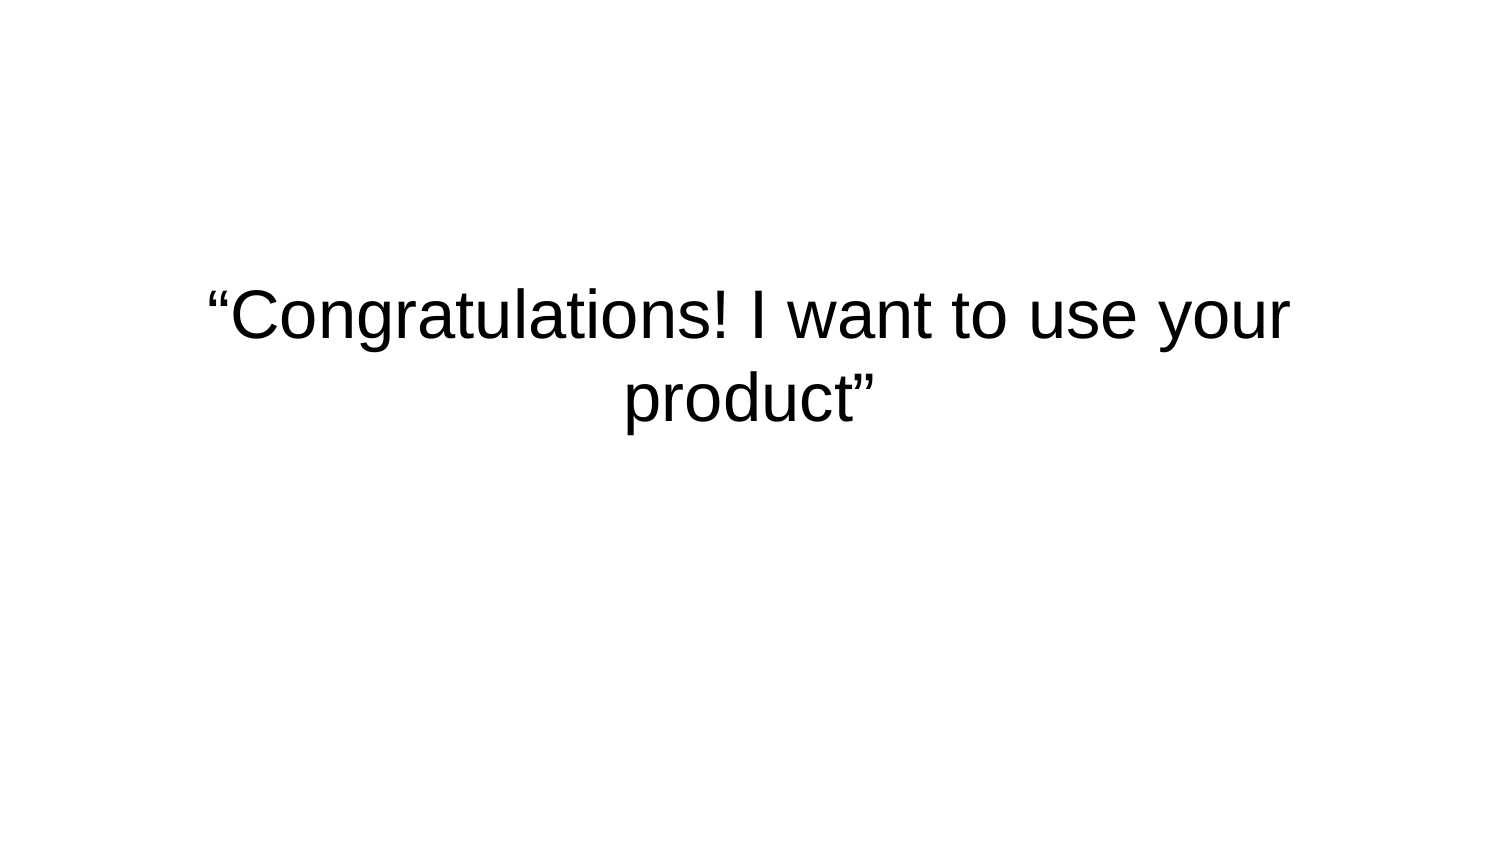

# “Congratulations! I want to use your product”